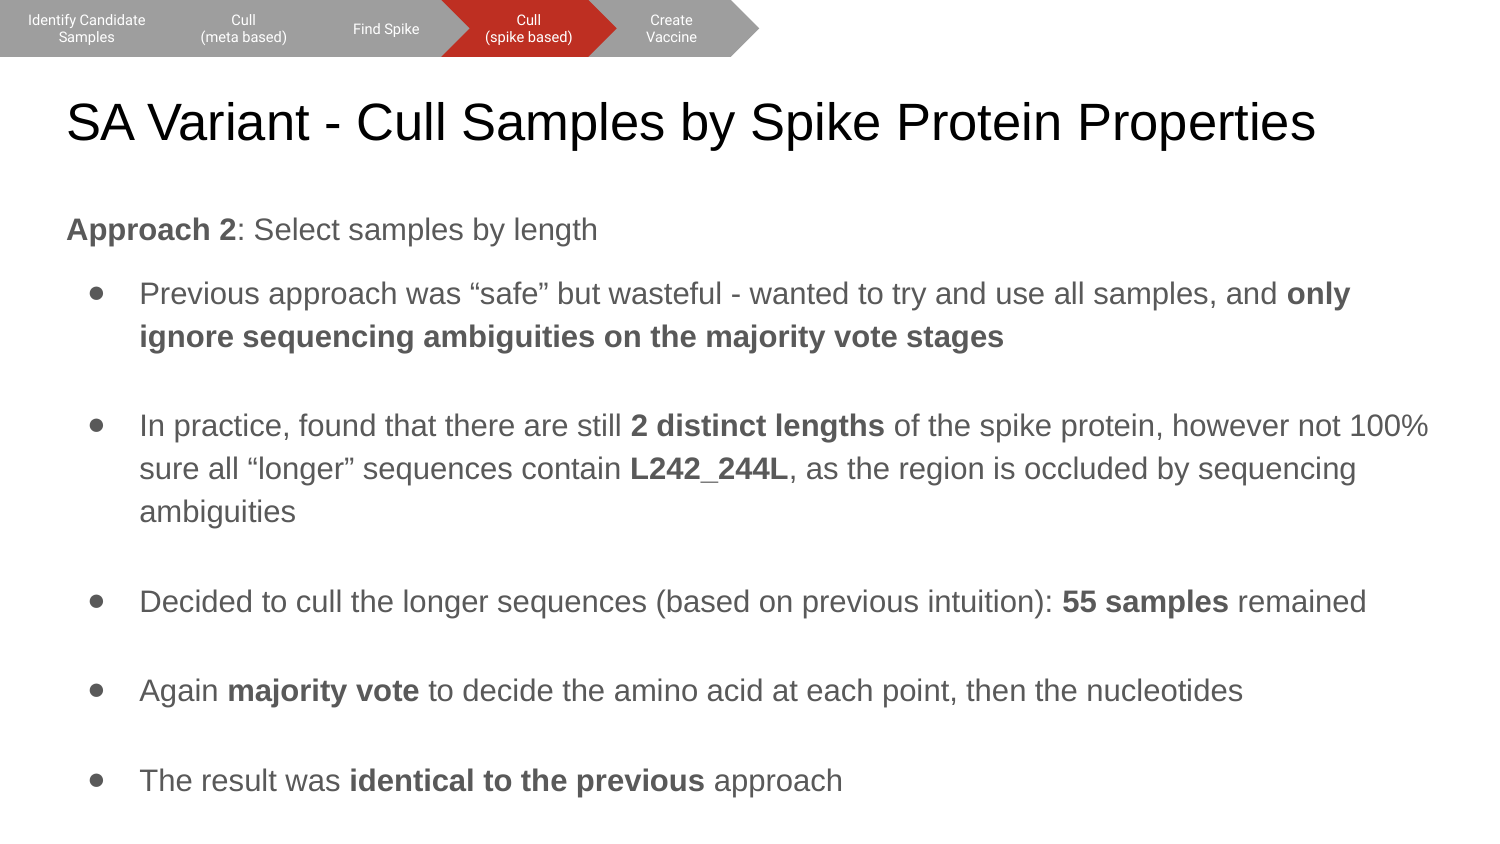

Cull
(meta based)
Find Spike
Cull
(spike based)
Create Vaccine
Identify Candidate Samples
# SA Variant - Cull Samples by Spike Protein Properties

Approach 2: Select samples by length
Previous approach was “safe” but wasteful - wanted to try and use all samples, and only ignore sequencing ambiguities on the majority vote stages

In practice, found that there are still 2 distinct lengths of the spike protein, however not 100% sure all “longer” sequences contain L242_244L, as the region is occluded by sequencing ambiguities

Decided to cull the longer sequences (based on previous intuition): 55 samples remained

Again majority vote to decide the amino acid at each point, then the nucleotides

The result was identical to the previous approach